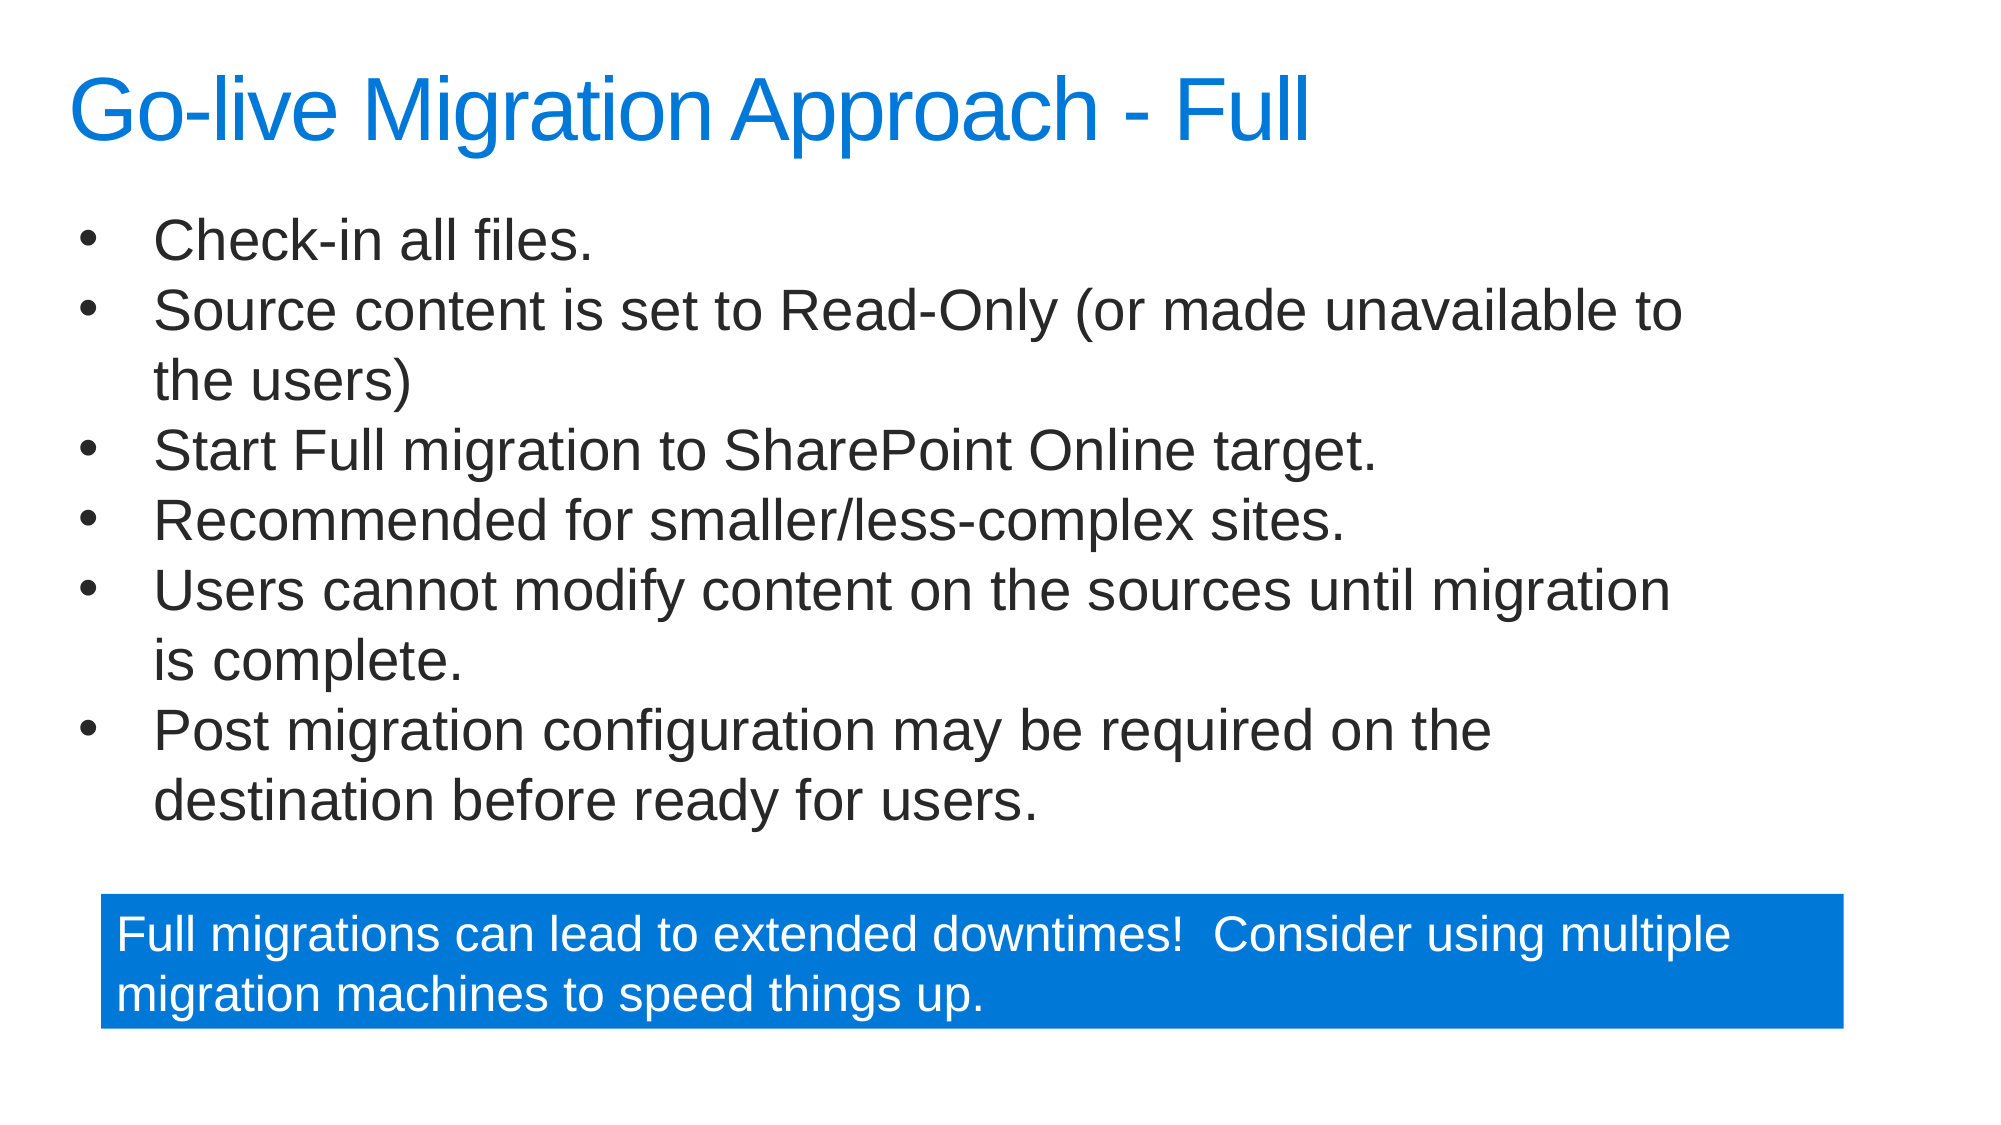

# Go-live Migration Approach - Full
Check-in all files.
Source content is set to Read-Only (or made unavailable to the users)
Start Full migration to SharePoint Online target.
Recommended for smaller/less-complex sites.
Users cannot modify content on the sources until migration is complete.
Post migration configuration may be required on the destination before ready for users.
Full migrations can lead to extended downtimes!  Consider using multiple migration machines to speed things up.